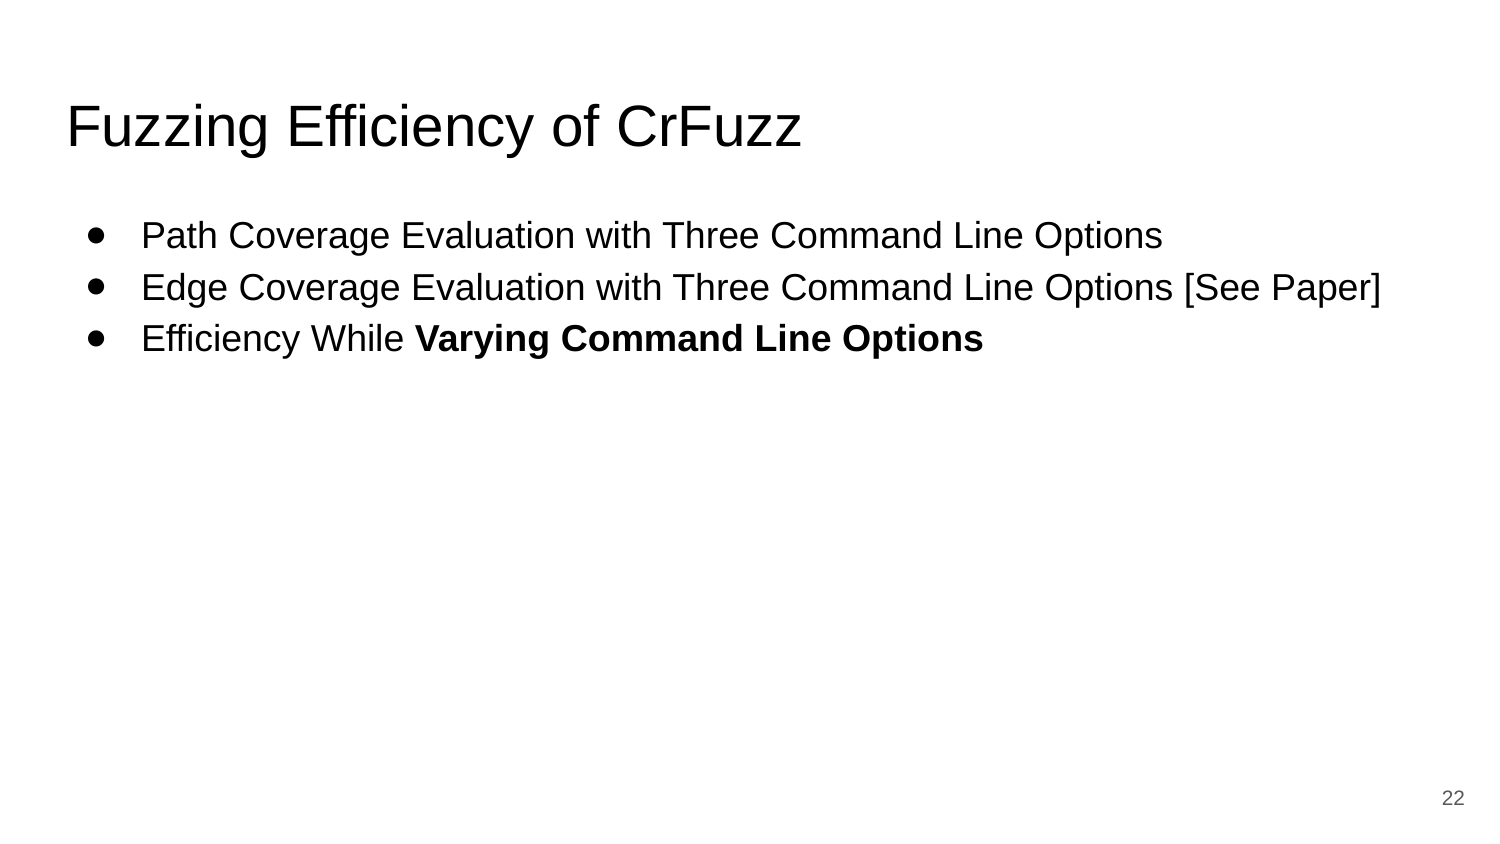

# Fuzzing Efficiency of CrFuzz
Path Coverage Evaluation with Three Command Line Options
Edge Coverage Evaluation with Three Command Line Options [See Paper]
Efficiency While Varying Command Line Options
22